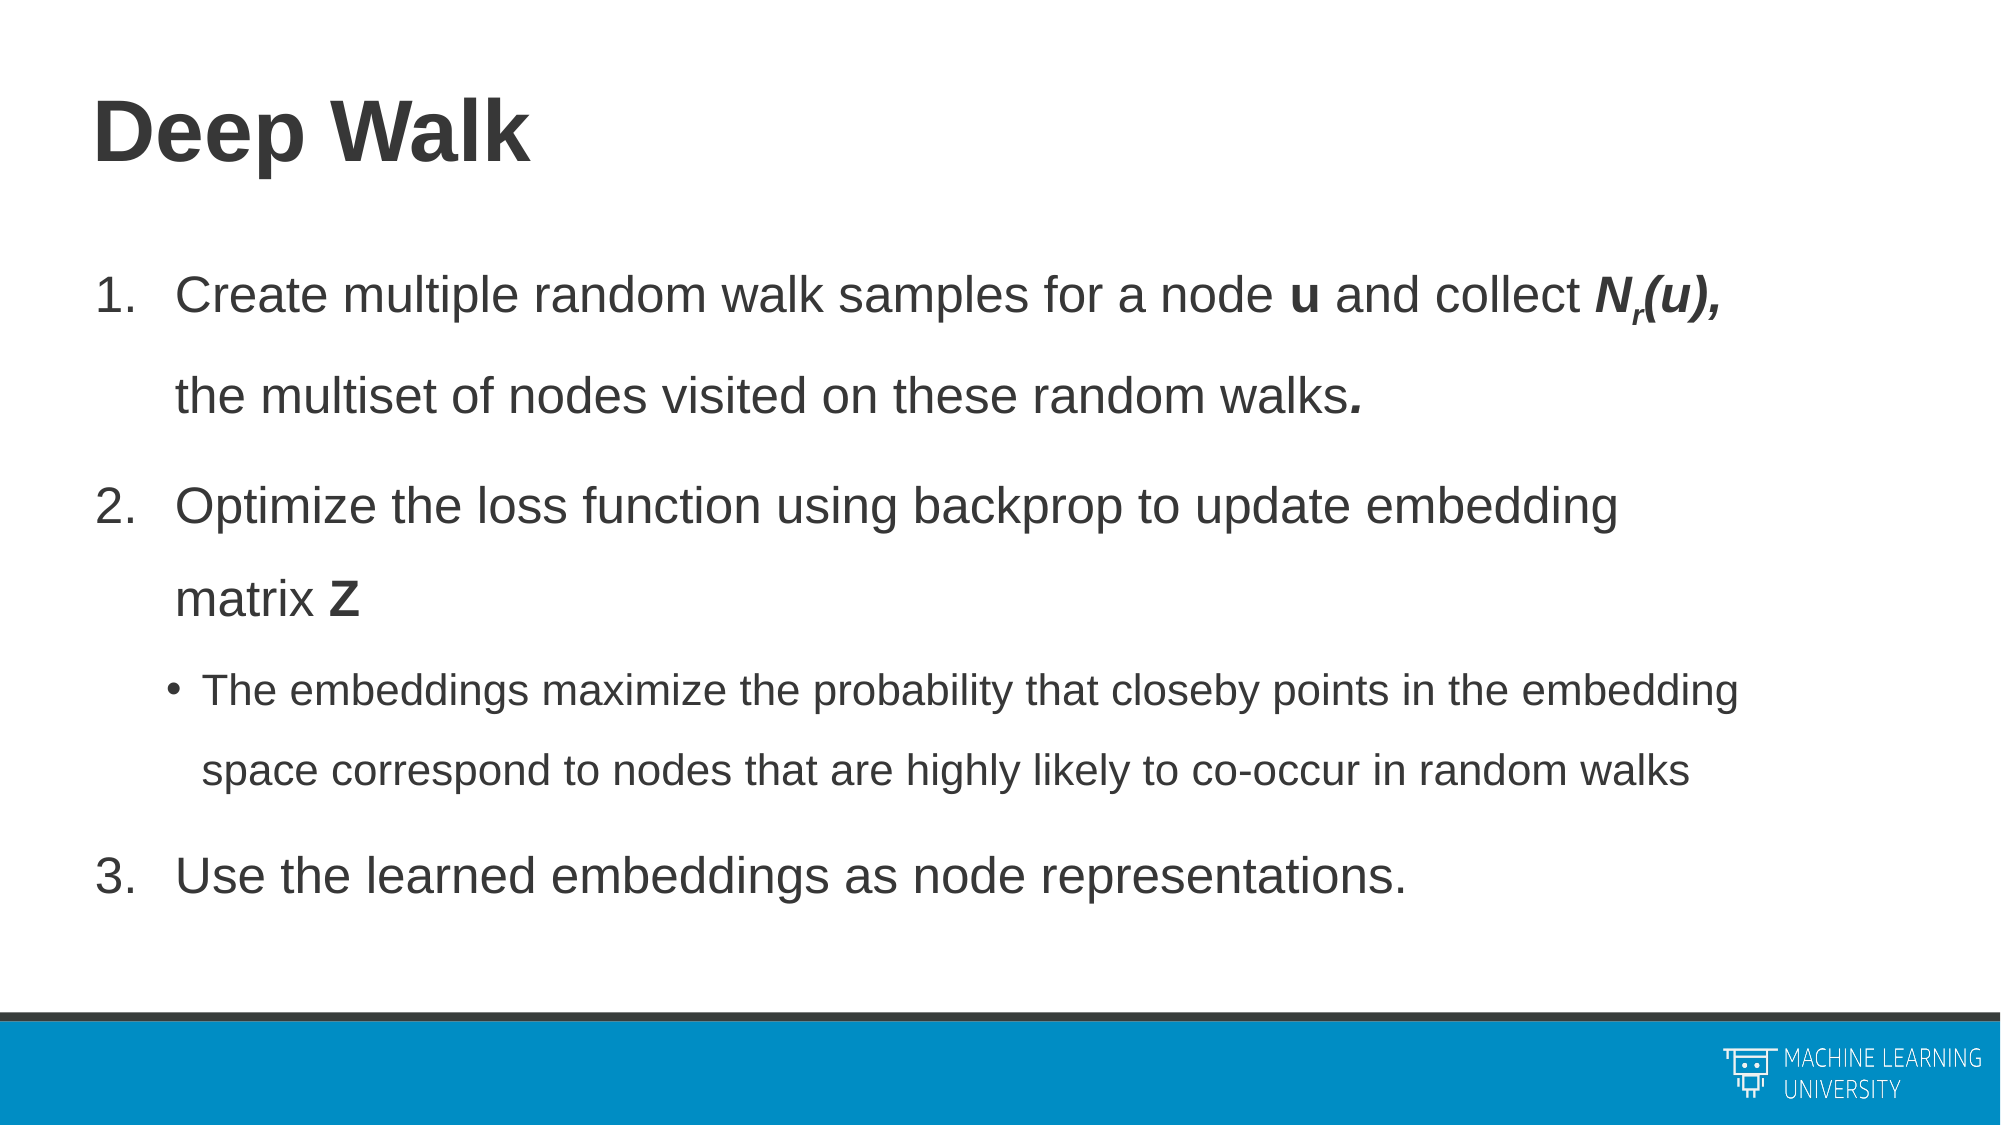

# Deep Walk
Create multiple random walk samples for a node u and collect Nr(u), the multiset of nodes visited on these random walks.
Optimize the loss function using backprop to update embedding matrix Z
The embeddings maximize the probability that closeby points in the embedding space correspond to nodes that are highly likely to co-occur in random walks
Use the learned embeddings as node representations.